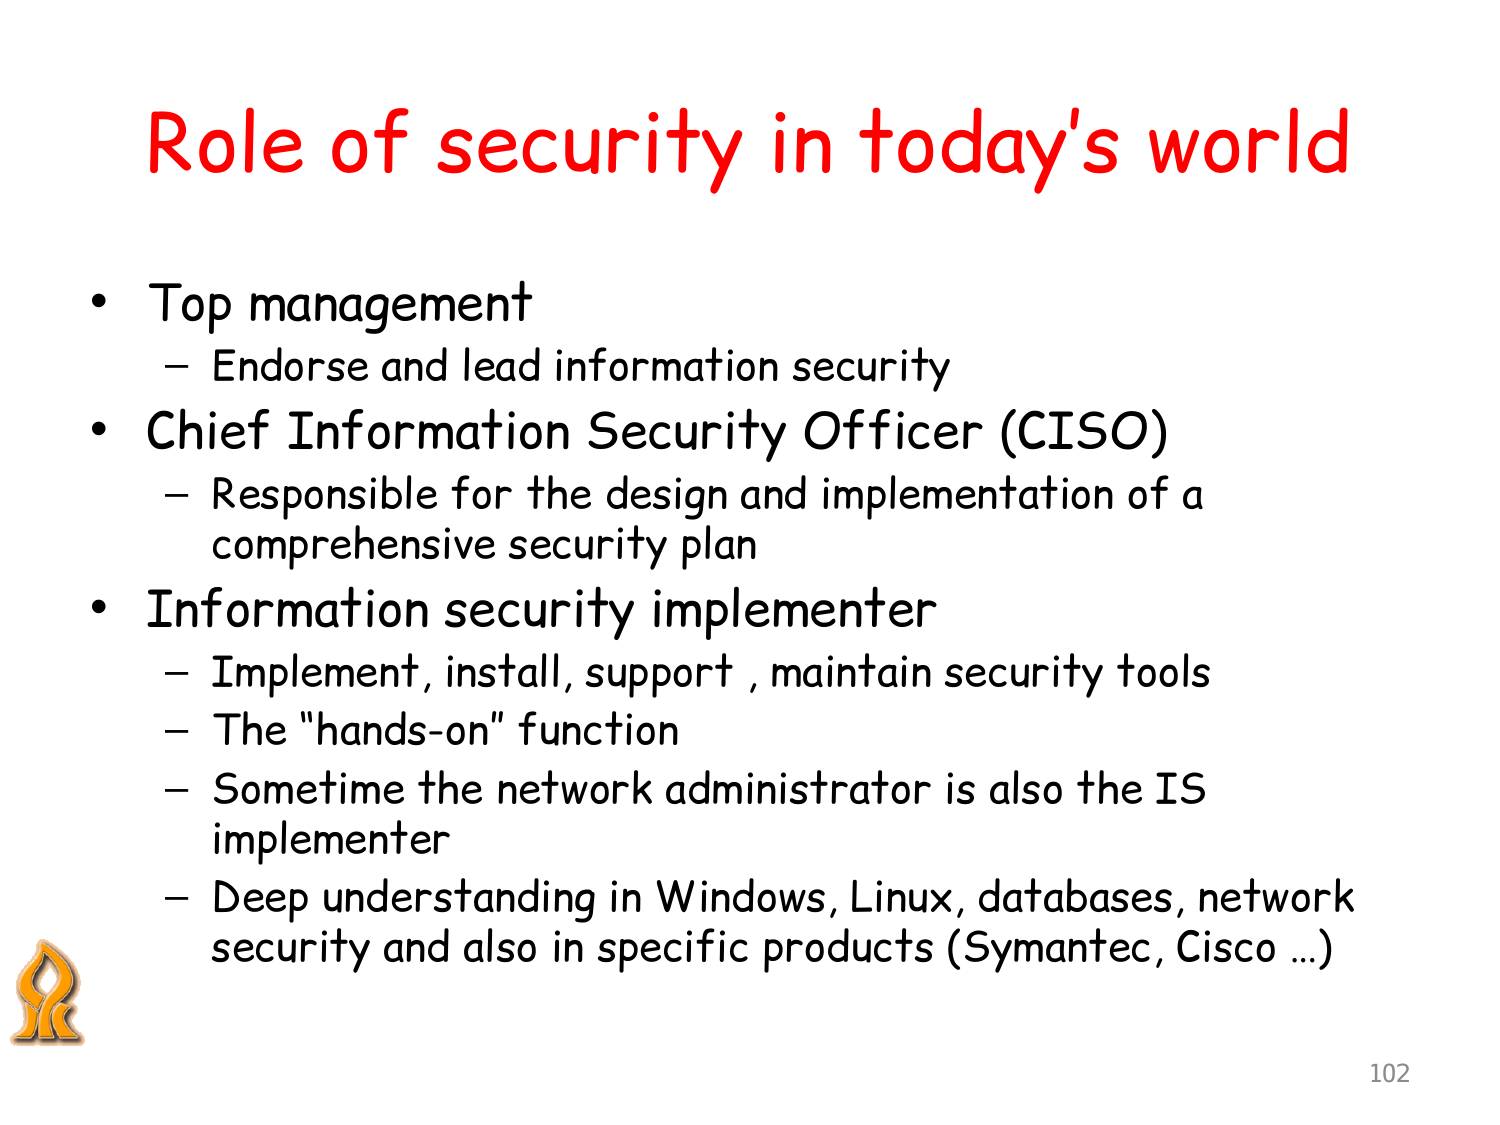

# Role of security in today’s world
Top management
Endorse and lead information security
Chief Information Security Officer (CISO)
Responsible for the design and implementation of a comprehensive security plan
Information security implementer
Implement, install, support , maintain security tools
The “hands-on” function
Sometime the network administrator is also the IS implementer
Deep understanding in Windows, Linux, databases, network security and also in specific products (Symantec, Cisco …)
102